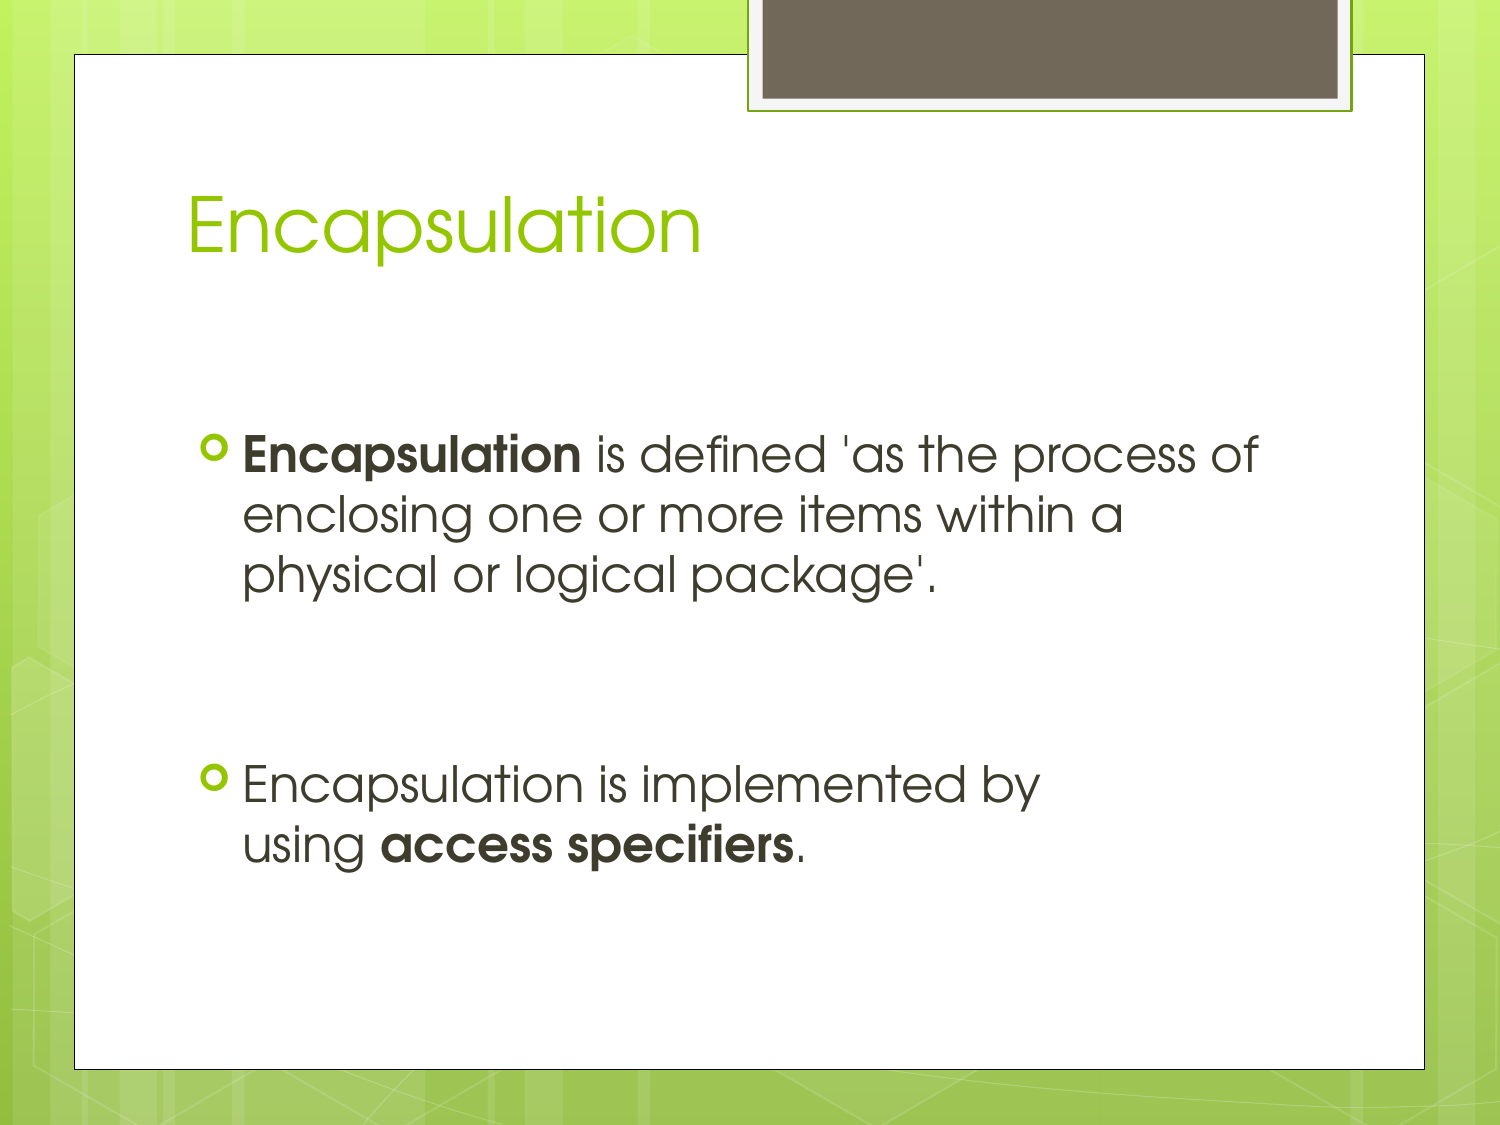

# Encapsulation

Encapsulation is defined 'as the process of enclosing one or more items within a physical or logical package'.

Encapsulation is implemented by using access specifiers.